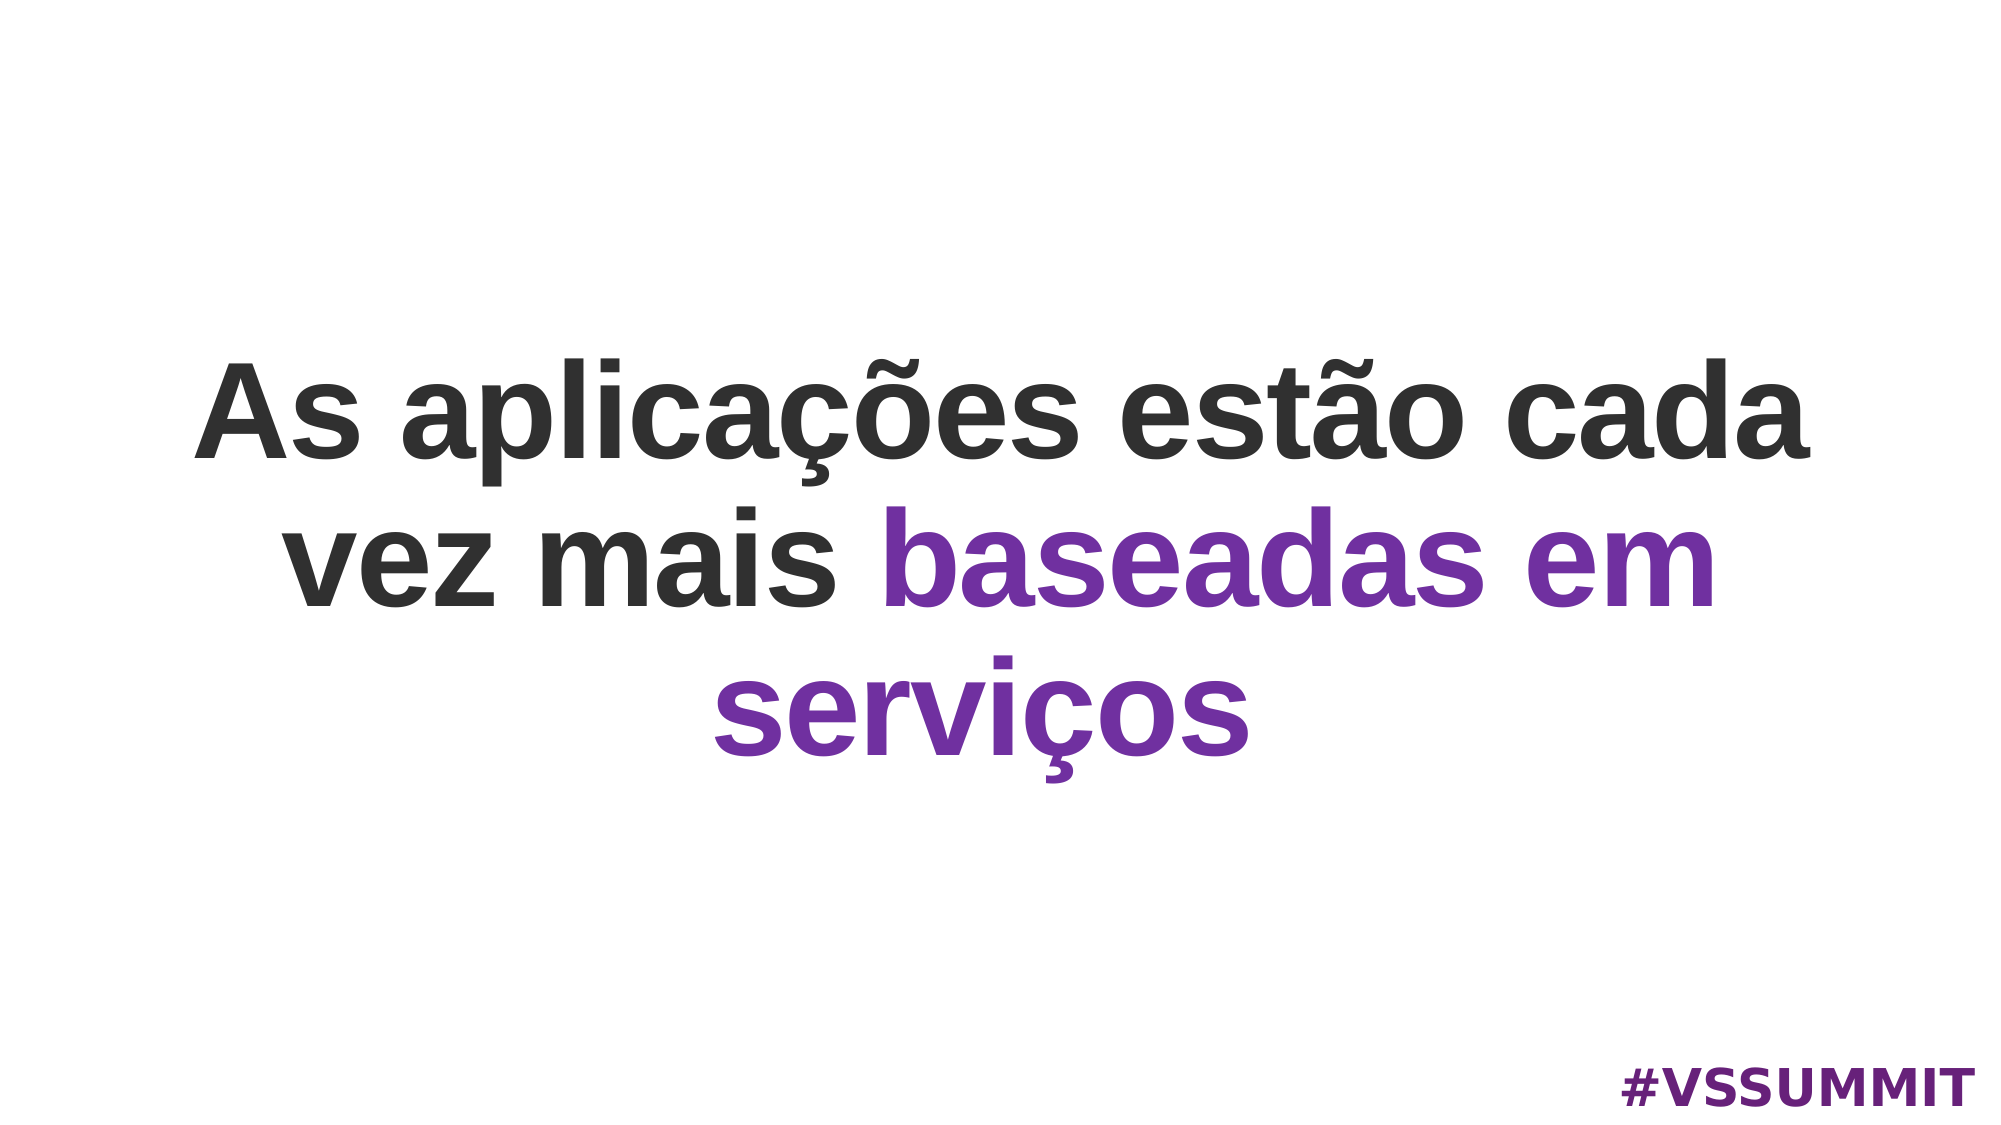

As aplicações estão cada vez mais baseadas em serviços
#VSSUMMIT